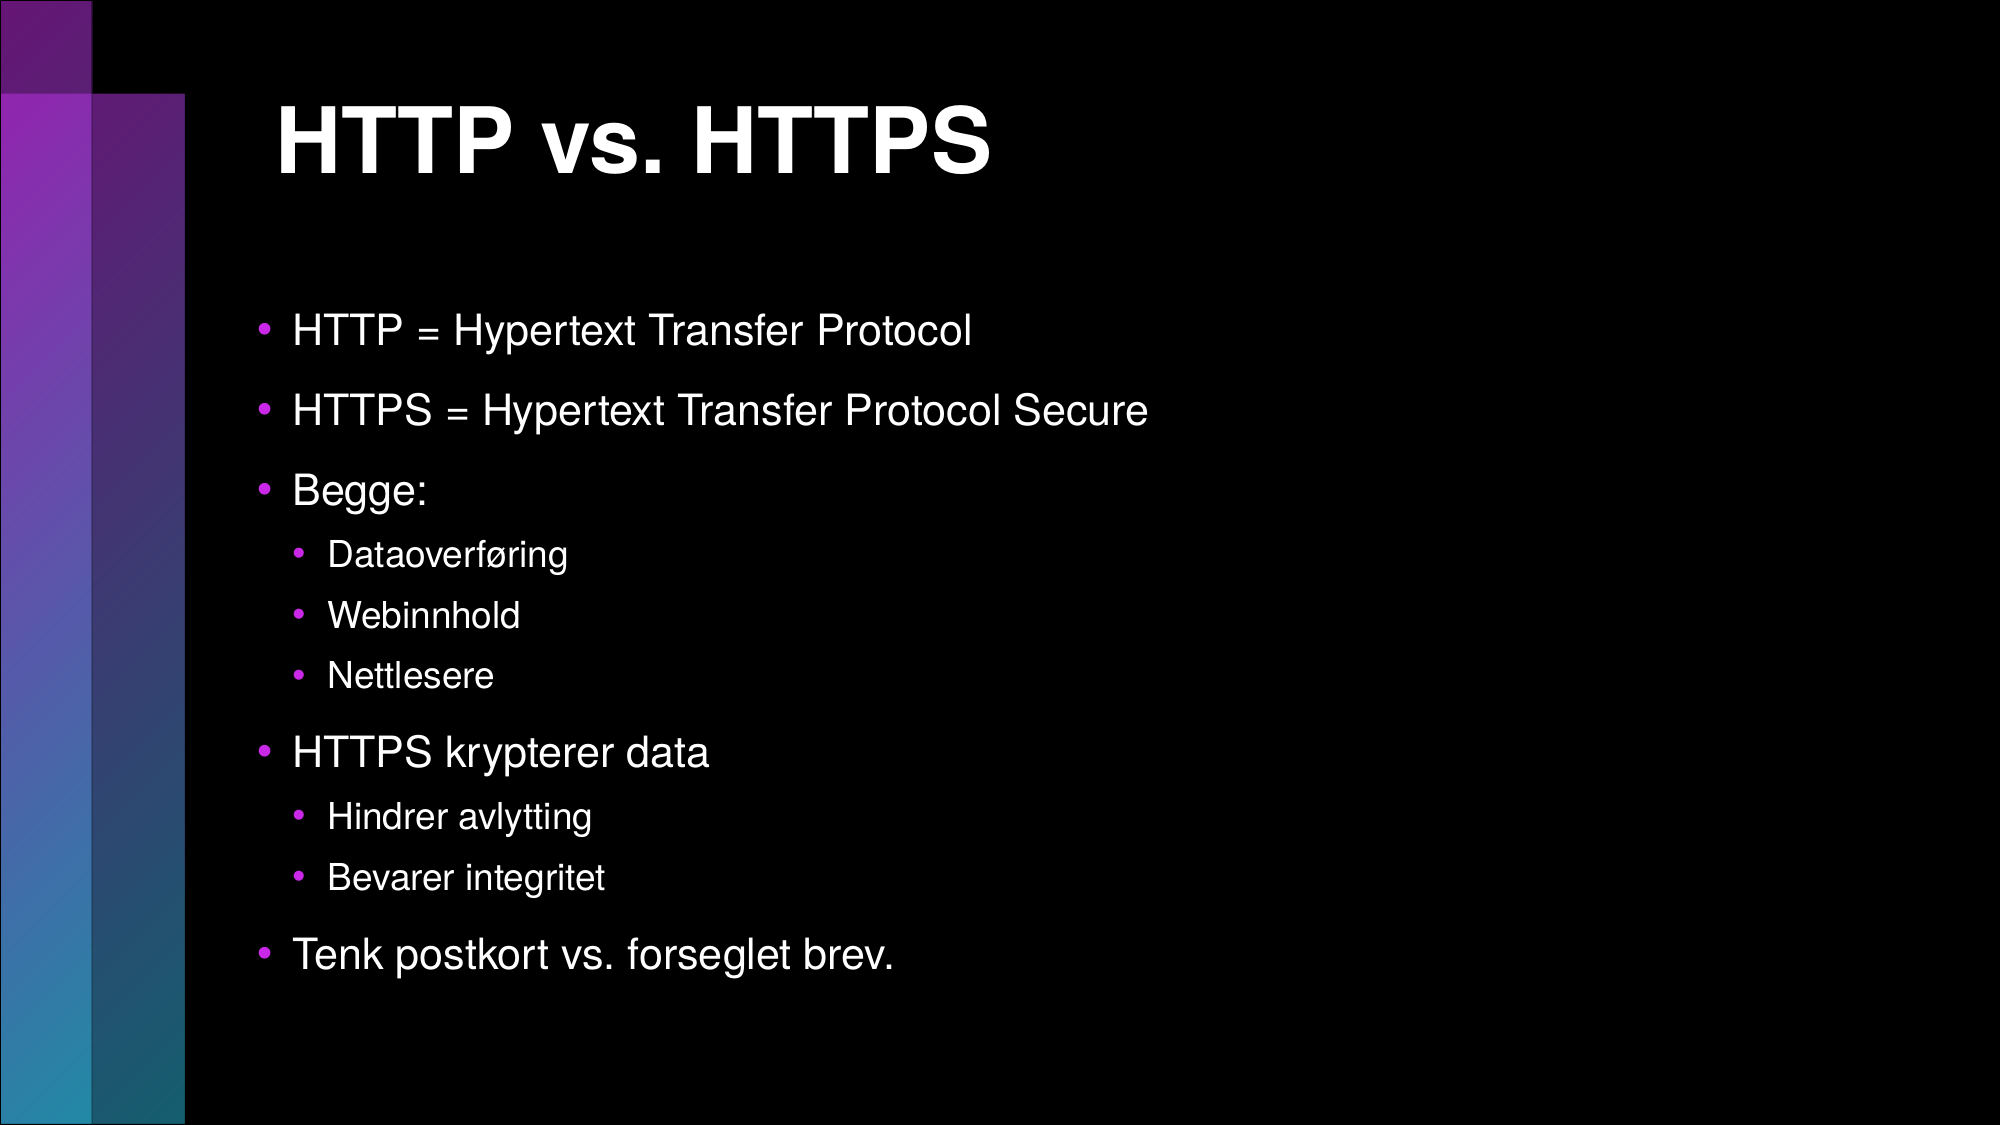

# HTTP vs. HTTPS
HTTP = Hypertext Transfer Protocol
HTTPS = Hypertext Transfer Protocol Secure
Begge:
Dataoverføring
Webinnhold
Nettlesere
HTTPS krypterer data
Hindrer avlytting
Bevarer integritet
Tenk postkort vs. forseglet brev.